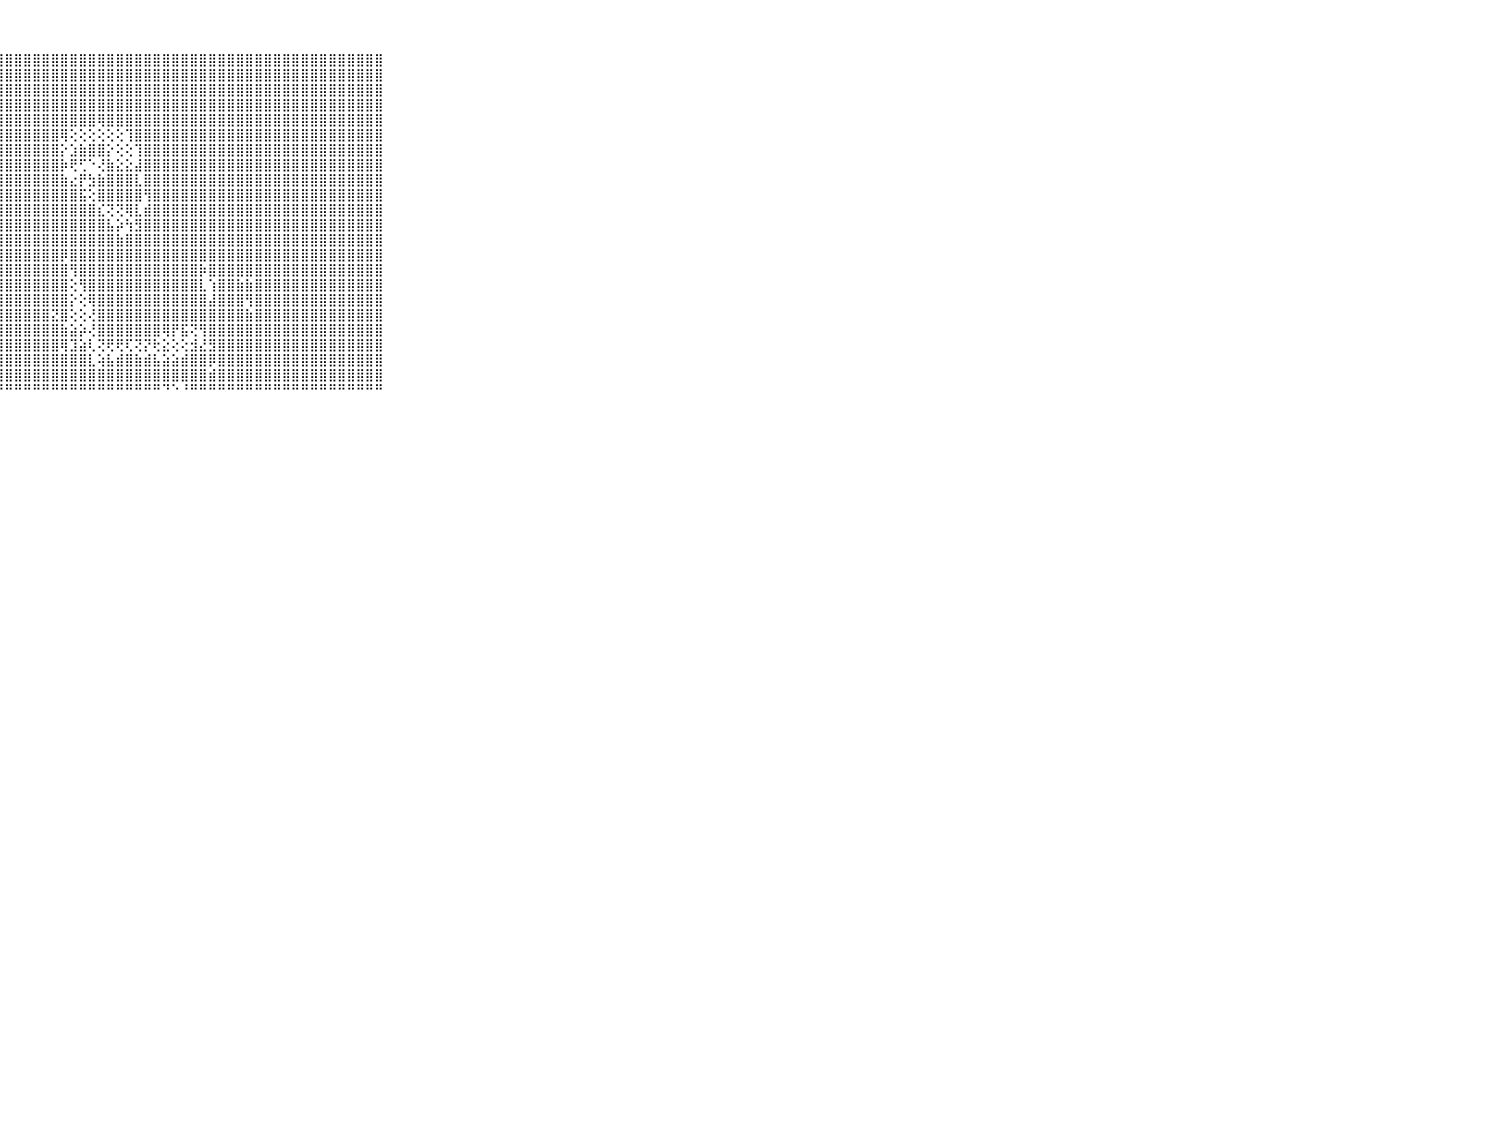

⠀⠀⠀⠀⠀⠀⠀⠀⠀⠀⠀⣿⣿⣿⣿⣿⣿⣿⣿⣿⣿⣿⣿⣿⣿⣿⣿⣿⣿⣿⣿⣿⣿⣿⣿⣿⣿⣿⣿⣿⣿⣿⣿⣿⣿⣿⣿⣿⣿⣿⣿⣿⣿⣿⣿⣿⣿⣿⣿⣿⣿⣿⣿⣿⣿⣿⣿⣿⣿⠀⠀⠀⠀⠀⠀⠀⠀⠀⠀⠀⠀
⠀⠀⠀⠀⠀⠀⠀⠀⠀⠀⠀⣿⣿⣿⣿⣿⣿⣿⣿⣿⣿⣿⣿⣿⣿⣿⣿⣿⣿⣿⣿⣿⣿⣿⣿⣿⣿⣿⣿⣿⣿⣿⣿⣿⣿⣿⣿⣿⣿⣿⣿⣿⣿⣿⣿⣿⣿⣿⣿⣿⣿⣿⣿⣿⣿⣿⣿⣿⣿⠀⠀⠀⠀⠀⠀⠀⠀⠀⠀⠀⠀
⠀⠀⠀⠀⠀⠀⠀⠀⠀⠀⠀⣿⣿⣿⣿⣿⣿⣿⣿⣿⣿⣿⣿⣿⣿⣿⣿⣿⣿⣿⣿⣿⣿⣿⣿⣿⣿⣿⣿⣿⣿⣿⣿⣿⣿⣿⣿⣿⣿⣿⣿⣿⣿⣿⣿⣿⣿⣿⣿⣿⣿⣿⣿⣿⣿⣿⣿⣿⣿⠀⠀⠀⠀⠀⠀⠀⠀⠀⠀⠀⠀
⠀⠀⠀⠀⠀⠀⠀⠀⠀⠀⠀⣿⣿⣿⣿⣿⣿⣿⣿⣿⣿⣿⣿⣿⣿⣿⣿⣿⣿⣿⣿⣿⣿⣿⣿⣿⣿⣿⣿⣿⣿⣿⣿⣿⣿⣿⣿⣿⣿⣿⣿⣿⣿⣿⣿⣿⣿⣿⣿⣿⣿⣿⣿⣿⣿⣿⣿⣿⣿⠀⠀⠀⠀⠀⠀⠀⠀⠀⠀⠀⠀
⠀⠀⠀⠀⠀⠀⠀⠀⠀⠀⠀⣿⣿⣿⣿⣿⣿⣿⣿⣿⣿⣿⣿⣿⣿⣿⣿⣿⣿⣿⣿⣿⣿⣿⣿⣿⣿⣿⢿⣿⣿⣿⣿⣿⣿⣿⣿⣿⣿⣿⣿⣿⣿⣿⣿⣿⣿⣿⣿⣿⣿⣿⣿⣿⣿⣿⣿⣿⣿⠀⠀⠀⠀⠀⠀⠀⠀⠀⠀⠀⠀
⠀⠀⠀⠀⠀⠀⠀⠀⠀⠀⠀⣿⣿⣿⣿⣿⣿⣿⣿⣿⣿⣿⣿⣿⣿⣿⣿⣿⣿⣿⣿⣿⣿⣿⢿⢕⢕⢕⢕⢕⢕⢹⣿⣿⣿⣿⣿⣿⣿⣿⣿⣿⣿⣿⣿⣿⣿⣿⣿⣿⣿⣿⣿⣿⣿⣿⣿⣿⣿⠀⠀⠀⠀⠀⠀⠀⠀⠀⠀⠀⠀
⠀⠀⠀⠀⠀⠀⠀⠀⠀⠀⠀⣿⣿⣿⣿⣿⣿⣿⣿⣿⣿⣿⣿⣿⣿⣿⣿⣿⣿⣿⣿⣿⣿⣿⡕⣱⣷⣿⣿⡕⢕⢕⢹⣿⣿⣿⣿⣿⣿⣿⣿⣿⣿⣿⣿⣿⣿⣿⣿⣿⣿⣿⣿⣿⣿⣿⣿⣿⣿⠀⠀⠀⠀⠀⠀⠀⠀⠀⠀⠀⠀
⠀⠀⠀⠀⠀⠀⠀⠀⠀⠀⠀⣿⣿⣿⣿⣿⣿⣿⣿⣿⣿⣿⣿⣿⣿⣿⣿⣿⣿⣿⣿⣿⣿⣿⡷⢟⢋⠑⢜⣷⣕⣕⣼⣿⣿⣿⣿⣿⣿⣿⣿⣿⣿⣿⣿⣿⣿⣿⣿⣿⣿⣿⣿⣿⣿⣿⣿⣿⣿⠀⠀⠀⠀⠀⠀⠀⠀⠀⠀⠀⠀
⠀⠀⠀⠀⠀⠀⠀⠀⠀⠀⠀⣿⣿⣿⣿⣿⣿⣿⣿⣿⣿⣿⣿⣿⣿⣿⣿⣿⣿⣿⣿⣿⣿⣿⣷⣔⡟⣳⣷⣿⣿⣿⣇⣿⣿⣿⣿⣿⣿⣿⣿⣿⣿⣿⣿⣿⣿⣿⣿⣿⣿⣿⣿⣿⣿⣿⣿⣿⣿⠀⠀⠀⠀⠀⠀⠀⠀⠀⠀⠀⠀
⠀⠀⠀⠀⠀⠀⠀⠀⠀⠀⠀⣿⣿⣿⣿⣿⣿⣿⣿⣿⣿⣿⣿⣿⣿⣿⣿⣿⣿⣿⣿⣿⣿⣿⣿⣿⣯⢕⣿⣿⣿⣿⣿⢻⣿⣿⣿⣿⣿⣿⣿⣿⣿⣿⣿⣿⣿⣿⣿⣿⣿⣿⣿⣿⣿⣿⣿⣿⣿⠀⠀⠀⠀⠀⠀⠀⠀⠀⠀⠀⠀
⠀⠀⠀⠀⠀⠀⠀⠀⠀⠀⠀⣿⣿⣿⣿⣿⣿⣿⣿⣿⣿⣿⣿⣿⣿⣿⣿⣿⣿⣿⣿⣿⣿⣿⣿⣿⣿⣿⣎⢝⢝⢿⣇⣾⣿⣿⣿⣿⣿⣿⣿⣿⣿⣿⣿⣿⣿⣿⣿⣿⣿⣿⣿⣿⣿⣿⣿⣿⣿⠀⠀⠀⠀⠀⠀⠀⠀⠀⠀⠀⠀
⠀⠀⠀⠀⠀⠀⠀⠀⠀⠀⠀⣿⣿⣿⣿⣿⣿⣿⣿⣿⣿⣿⣿⣿⣿⣿⣿⣿⣿⣿⣿⣿⣿⣿⣿⣿⣿⣿⣿⣧⡵⢳⣻⣿⣿⣿⣿⣿⣿⣿⣿⣿⣿⣿⣿⣿⣿⣿⣿⣿⣿⣿⣿⣿⣿⣿⣿⣿⣿⠀⠀⠀⠀⠀⠀⠀⠀⠀⠀⠀⠀
⠀⠀⠀⠀⠀⠀⠀⠀⠀⠀⠀⣿⣿⣿⣿⣿⣿⣿⣿⣿⣿⣿⣿⣿⣿⣿⣿⣿⣿⣿⣿⣿⣿⣿⣿⣿⣿⣿⣿⣿⣷⣿⣿⣿⣿⣿⣿⣿⣿⣿⣿⣿⣿⣿⣿⣿⣿⣿⣿⣿⣿⣿⣿⣿⣿⣿⣿⣿⣿⠀⠀⠀⠀⠀⠀⠀⠀⠀⠀⠀⠀
⠀⠀⠀⠀⠀⠀⠀⠀⠀⠀⠀⢿⣿⣿⣿⣿⣿⣿⣿⣿⣿⣿⣿⣿⣿⣿⣿⣿⣿⣿⣿⣿⣿⣿⡿⣿⣿⣿⣿⣿⣿⣿⣿⣿⣿⣿⣿⣿⣿⣿⣿⣿⣿⣿⣿⣿⣿⣿⣿⣿⣿⣿⣿⣿⣿⣿⣿⣿⣿⠀⠀⠀⠀⠀⠀⠀⠀⠀⠀⠀⠀
⠀⠀⠀⠀⠀⠀⠀⠀⠀⠀⠀⢿⣿⣿⣿⣿⣿⣿⣿⣿⣿⣿⣿⣿⣿⣿⣿⣿⣿⣿⣿⣿⣿⣿⣿⢻⣿⣿⣿⣿⣿⣿⣿⣿⣿⣿⣿⣿⣿⡷⣿⣿⣿⣿⣿⣿⣿⣿⣿⣿⣿⣿⣿⣿⣿⣿⣿⣿⣿⠀⠀⠀⠀⠀⠀⠀⠀⠀⠀⠀⠀
⠀⠀⠀⠀⠀⠀⠀⠀⠀⠀⠀⢸⣿⣿⣿⣿⣿⣿⣿⣿⣿⣿⣿⣿⣿⣿⣿⣿⣿⣿⣿⣿⣿⣿⣿⢕⢻⣿⣿⣿⣿⣿⣿⣿⣿⣿⣿⣿⣿⣇⢱⣿⣿⣷⣷⣿⣿⣿⣿⣿⣿⣿⣿⣿⣿⣿⣿⣿⣿⠀⠀⠀⠀⠀⠀⠀⠀⠀⠀⠀⠀
⠀⠀⠀⠀⠀⠀⠀⠀⠀⠀⠀⢸⣿⣿⣿⣿⣿⣿⣿⣿⣿⣿⣿⣿⣿⣿⣿⣿⣿⣿⣿⣿⣿⣿⣿⡕⢕⢿⣿⣿⣿⣿⣿⣿⣿⣿⣿⣿⣿⣿⣼⣿⣿⣿⢻⣿⣿⣿⣿⣿⣿⣿⣿⣿⣿⣿⣿⣿⣿⠀⠀⠀⠀⠀⠀⠀⠀⠀⠀⠀⠀
⠀⠀⠀⠀⠀⠀⠀⠀⠀⠀⠀⢸⣿⣿⣿⣿⣿⣿⣿⣿⣿⣿⣿⣿⣿⣿⣿⣿⣿⣿⣿⣿⣿⣝⣿⢕⢕⢜⣿⣿⣿⣿⣿⣿⣿⣿⣿⣿⣿⣿⣿⣿⣿⣿⣷⣿⣿⣿⣿⣿⣿⣿⣿⣿⣿⣿⣿⣿⣿⠀⠀⠀⠀⠀⠀⠀⠀⠀⠀⠀⠀
⠀⠀⠀⠀⠀⠀⠀⠀⠀⠀⠀⢸⣿⣿⣿⣿⣿⣿⣿⣿⣿⣿⣿⣿⣿⣿⣿⣿⣿⣿⣿⣿⣿⣿⣷⣵⡵⢜⣿⣿⣿⣿⣿⣿⣿⢿⡟⣯⢝⢻⣿⣿⣿⣿⣿⣿⣿⣿⣿⣿⣿⣿⣿⣿⣿⣿⣿⣿⣿⠀⠀⠀⠀⠀⠀⠀⠀⠀⠀⠀⠀
⠀⠀⠀⠀⠀⠀⠀⠀⠀⠀⠀⢸⣿⣿⣿⣿⣿⣿⣿⣿⣿⣿⣿⣿⣿⣿⣿⣿⣿⣿⣿⣿⣿⣿⢿⣹⣵⢇⢝⢟⢟⢏⢝⡝⢗⣕⢕⢕⣺⣜⣻⣿⣿⣿⣿⣿⣿⣿⣿⣿⣿⣿⣿⣿⣿⣿⣿⣿⣿⠀⠀⠀⠀⠀⠀⠀⠀⠀⠀⠀⠀
⠀⠀⠀⠀⠀⠀⠀⠀⠀⠀⠀⢸⣿⣿⣿⣿⣿⣿⣿⣿⣿⣿⣿⣿⣿⣿⣿⣿⣿⣿⣿⣿⣿⣿⣿⣿⣿⣇⢵⣧⣾⣿⣷⣾⣧⣵⣵⣾⣿⣿⡿⣿⣿⣿⣿⣿⣿⣿⣿⣿⣿⣿⣿⣿⣿⣿⣿⣿⣿⠀⠀⠀⠀⠀⠀⠀⠀⠀⠀⠀⠀
⠀⠀⠀⠀⠀⠀⠀⠀⠀⠀⠀⢸⣿⣿⣿⣿⣿⣿⣿⣿⣿⣿⣿⣿⣿⣿⣿⣿⣿⣿⣿⣿⣿⣿⣿⣿⣿⣿⣿⣿⣿⣿⣿⣿⣿⣿⣿⣿⣿⣿⣾⣿⣿⣿⣿⣿⣿⣿⣿⣿⣿⣿⣿⣿⣿⣿⣿⣿⣿⠀⠀⠀⠀⠀⠀⠀⠀⠀⠀⠀⠀
⠀⠀⠀⠀⠀⠀⠀⠀⠀⠀⠀⠘⠛⠛⠛⠛⠛⠛⠛⠛⠛⠛⠛⠛⠛⠛⠛⠛⠛⠛⠛⠛⠛⠛⠛⠛⠛⠛⠛⠛⠛⠛⠛⠛⠛⠙⠑⠘⠛⠛⠛⠛⠛⠛⠛⠛⠛⠛⠛⠛⠛⠛⠛⠛⠛⠛⠛⠛⠛⠀⠀⠀⠀⠀⠀⠀⠀⠀⠀⠀⠀